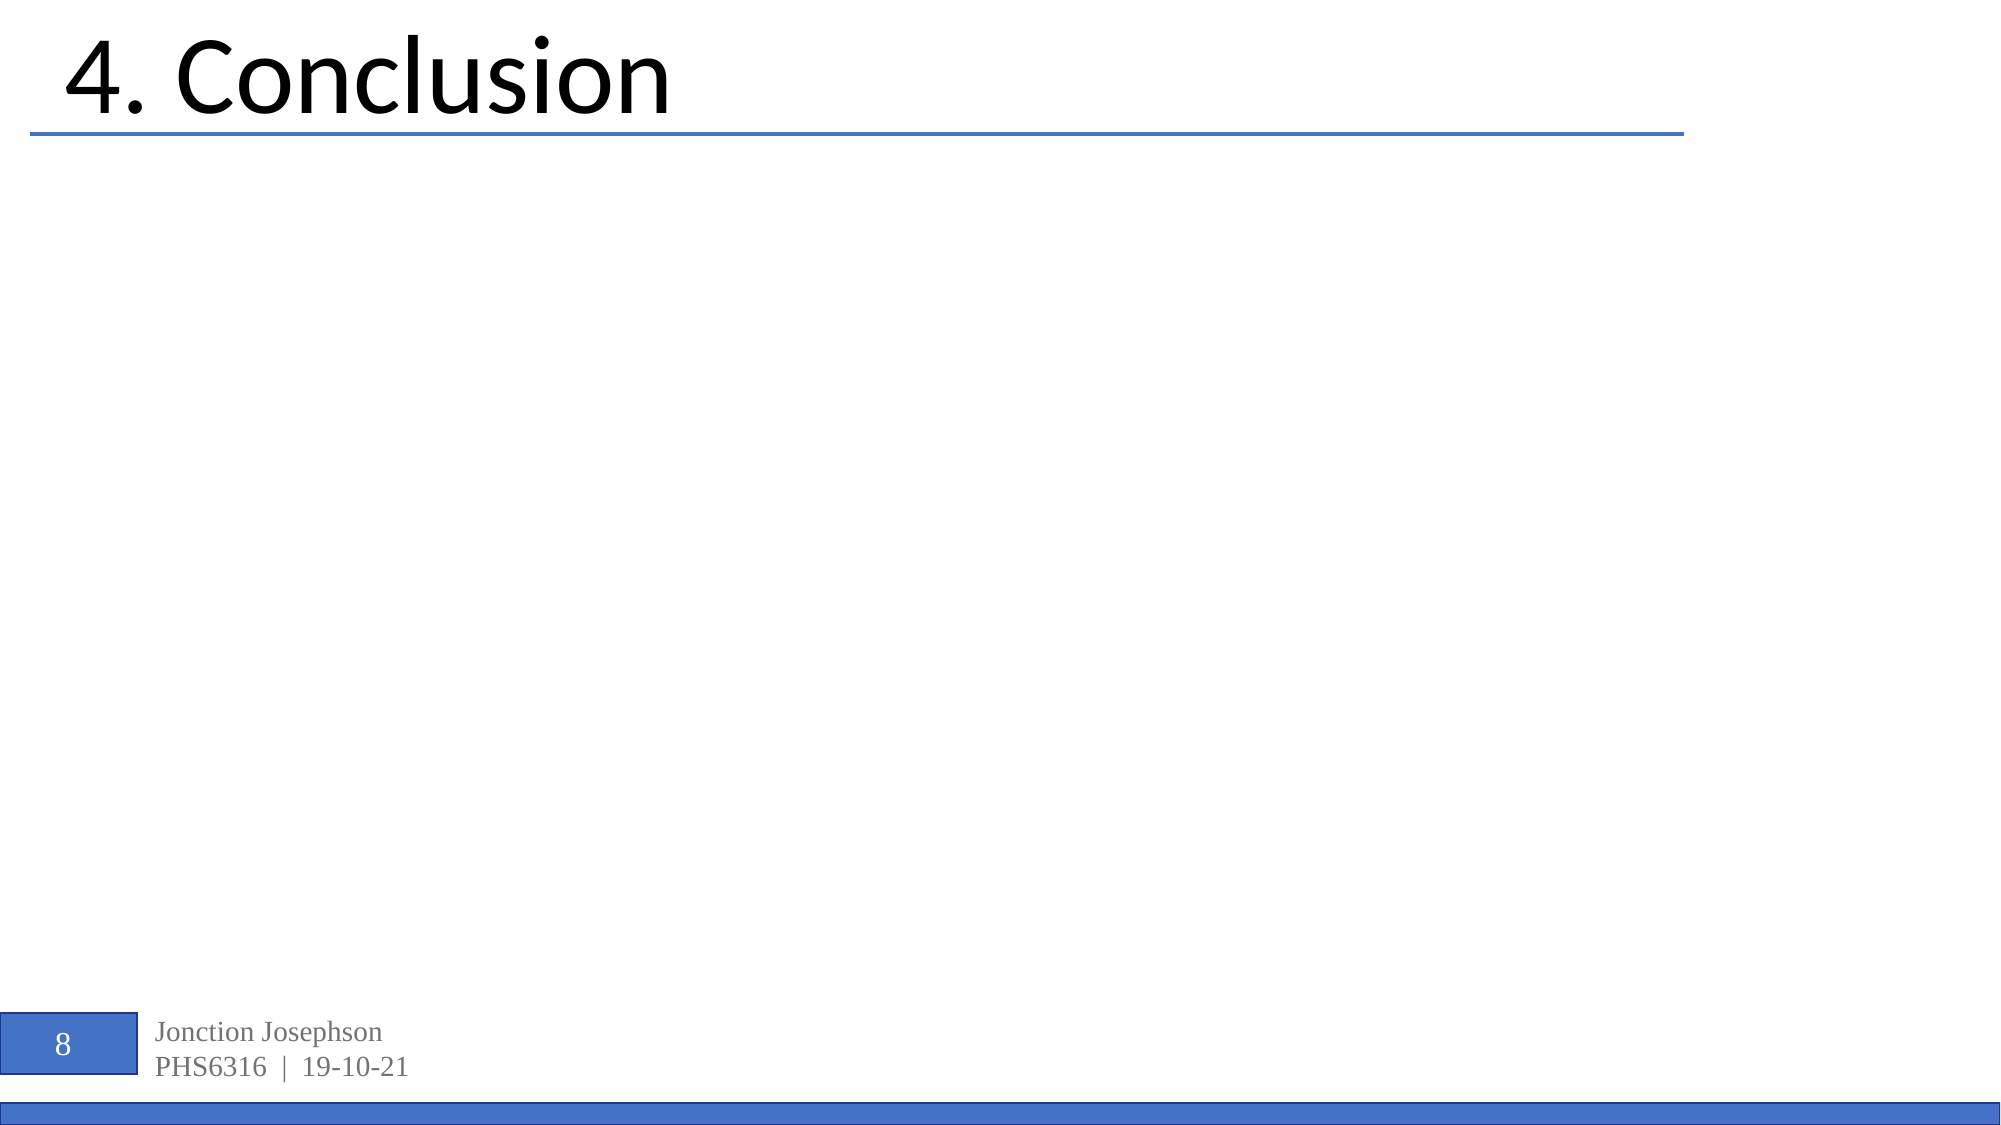

# 4. Conclusion

Jonction Josephson
PHS6316  |  19-10-21
8